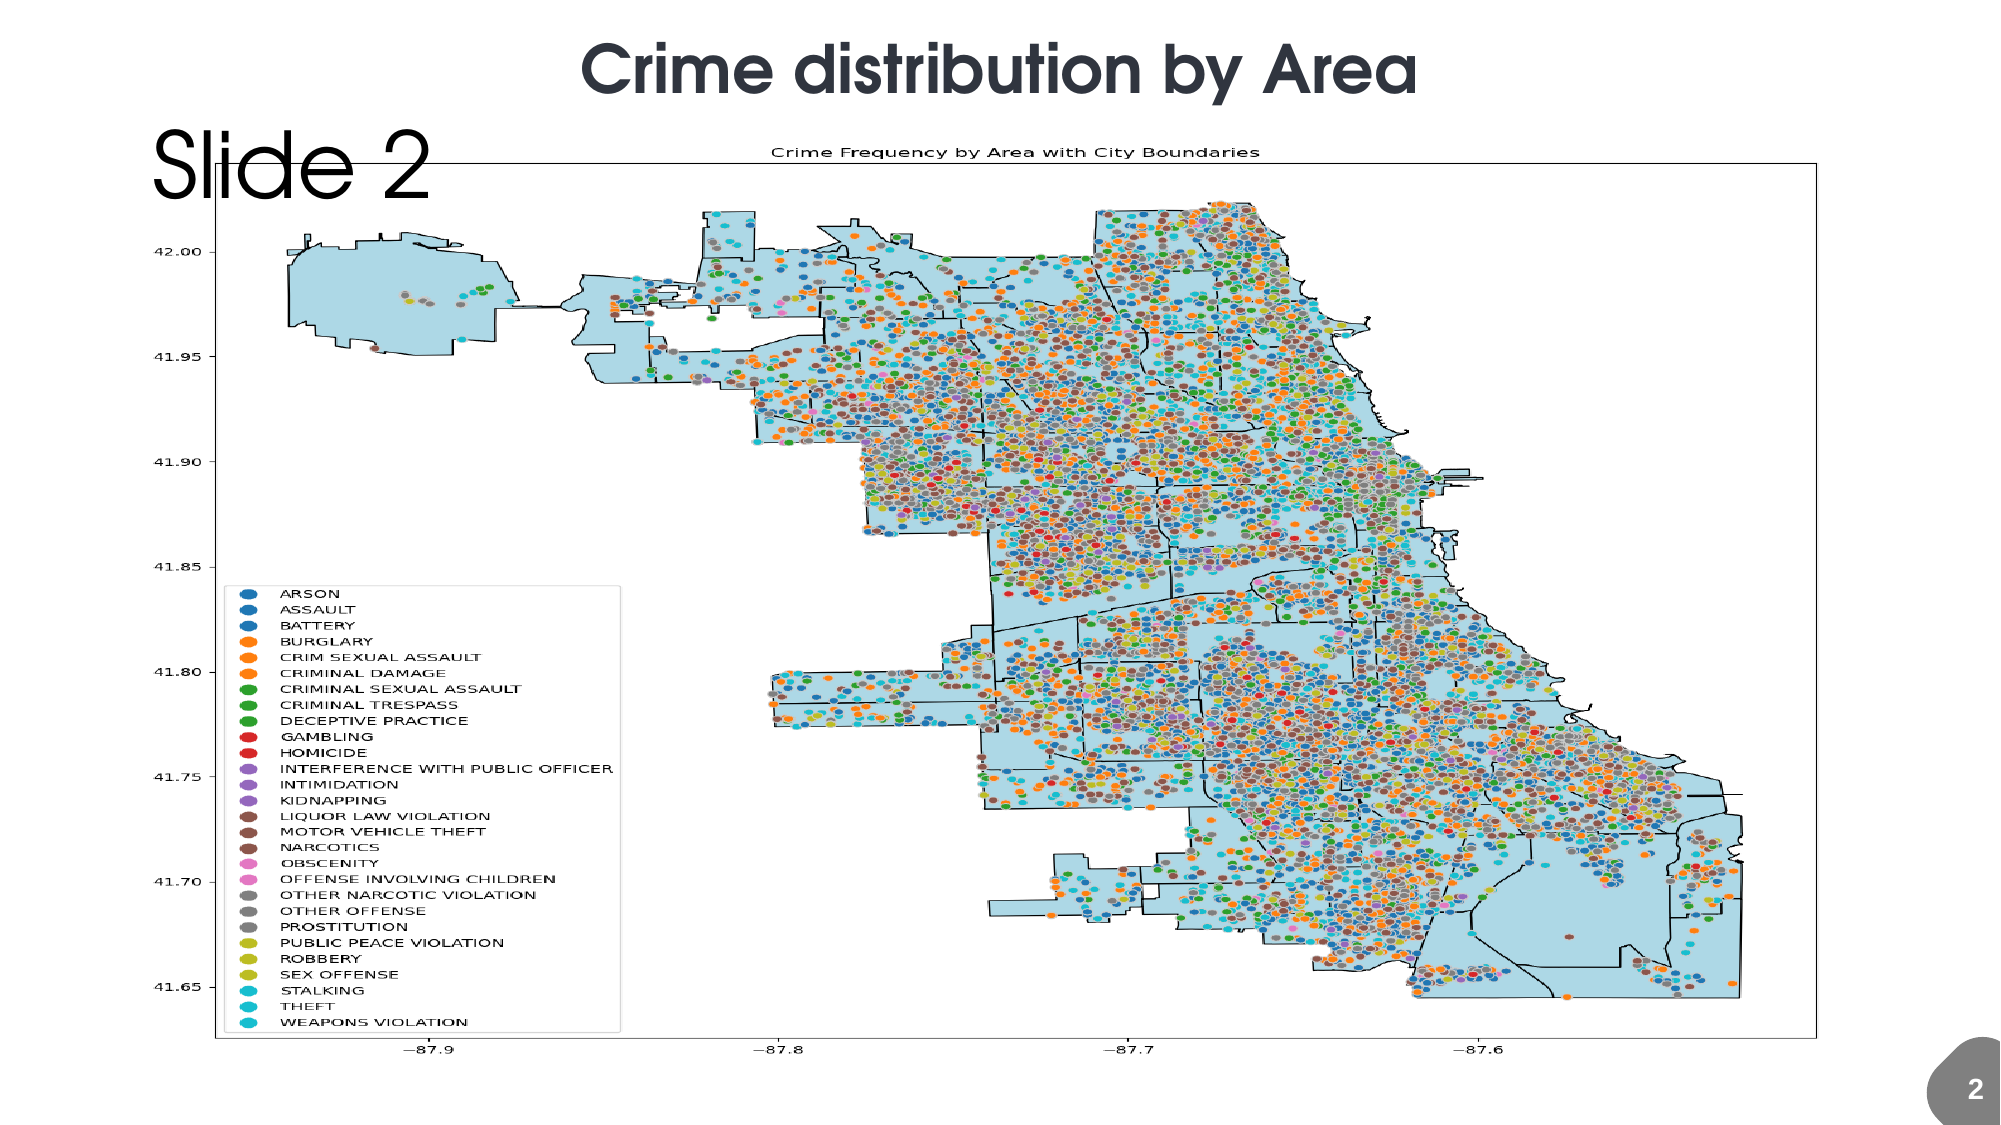

Crime distribution by Area
# Slide 2

### Chart

| Category |
|---|

2